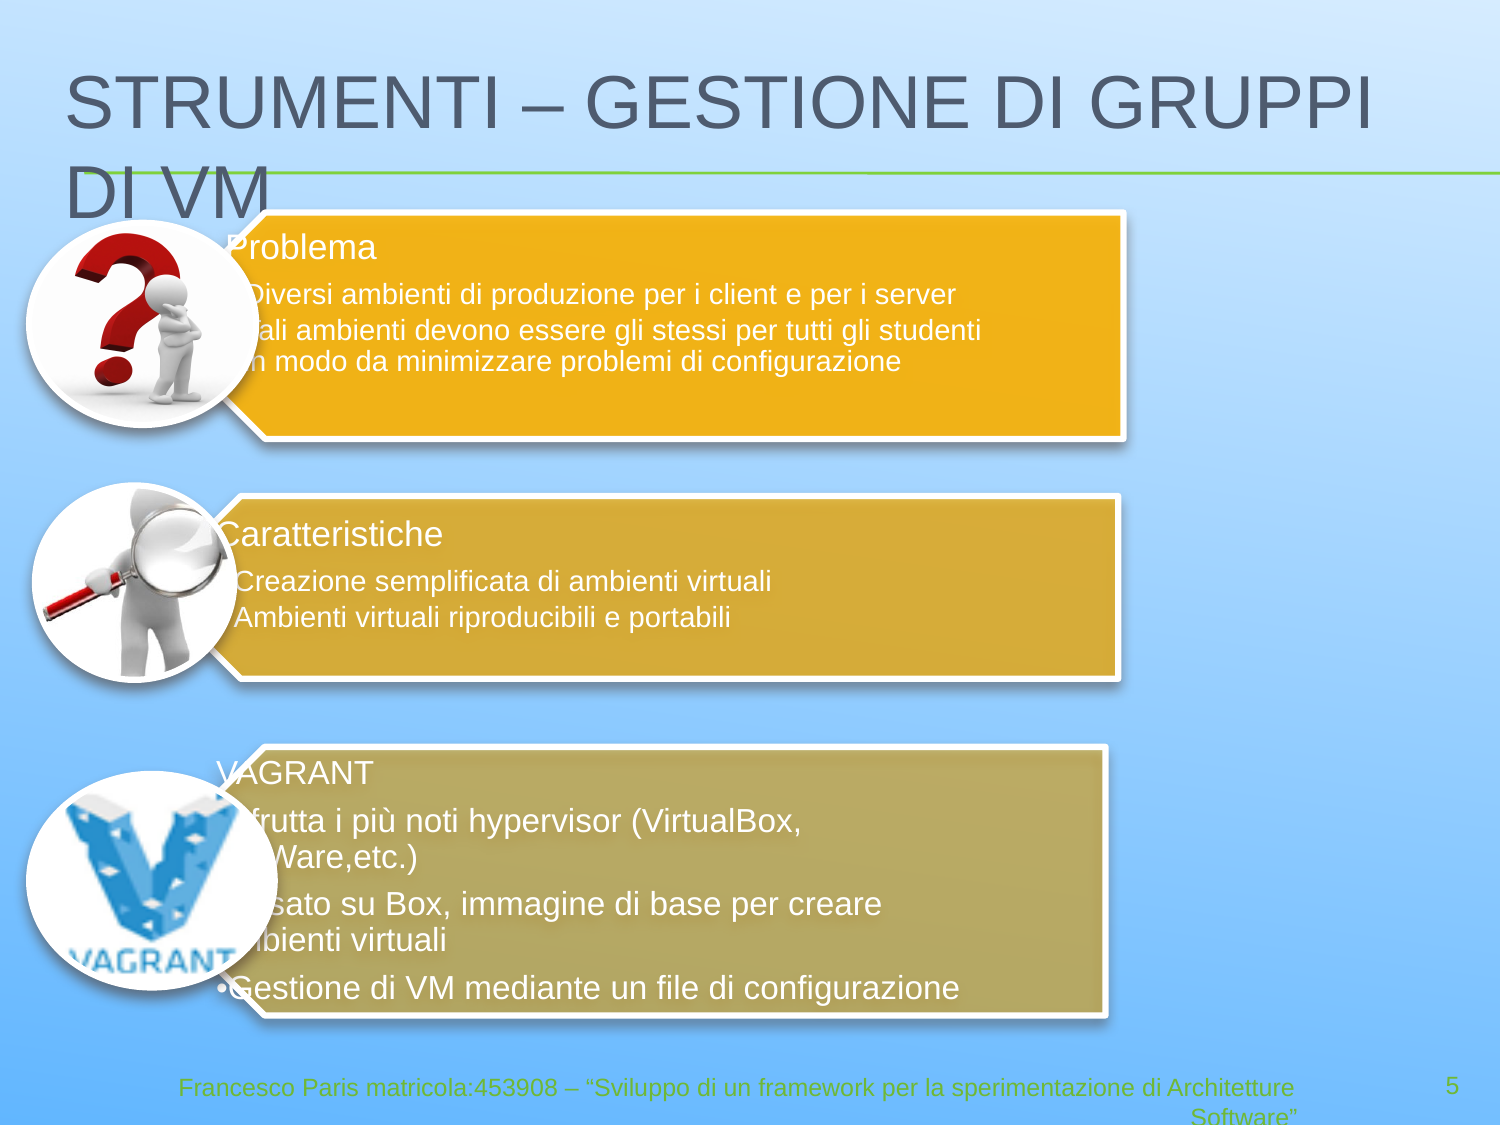

# Strumenti – gestione di gruppi di vm
Problema
Diversi ambienti di produzione per i client e per i server
Tali ambienti devono essere gli stessi per tutti gli studenti in modo da minimizzare problemi di configurazione
Caratteristiche
Creazione semplificata di ambienti virtuali
Ambienti virtuali riproducibili e portabili
VAGRANT
•Sfrutta i più noti hypervisor (VirtualBox, VMWare,etc.)
•Basato su Box, immagine di base per creare ambienti virtuali
•Gestione di VM mediante un file di configurazione
5
Francesco Paris matricola:453908 – “Sviluppo di un framework per la sperimentazione di Architetture Software”